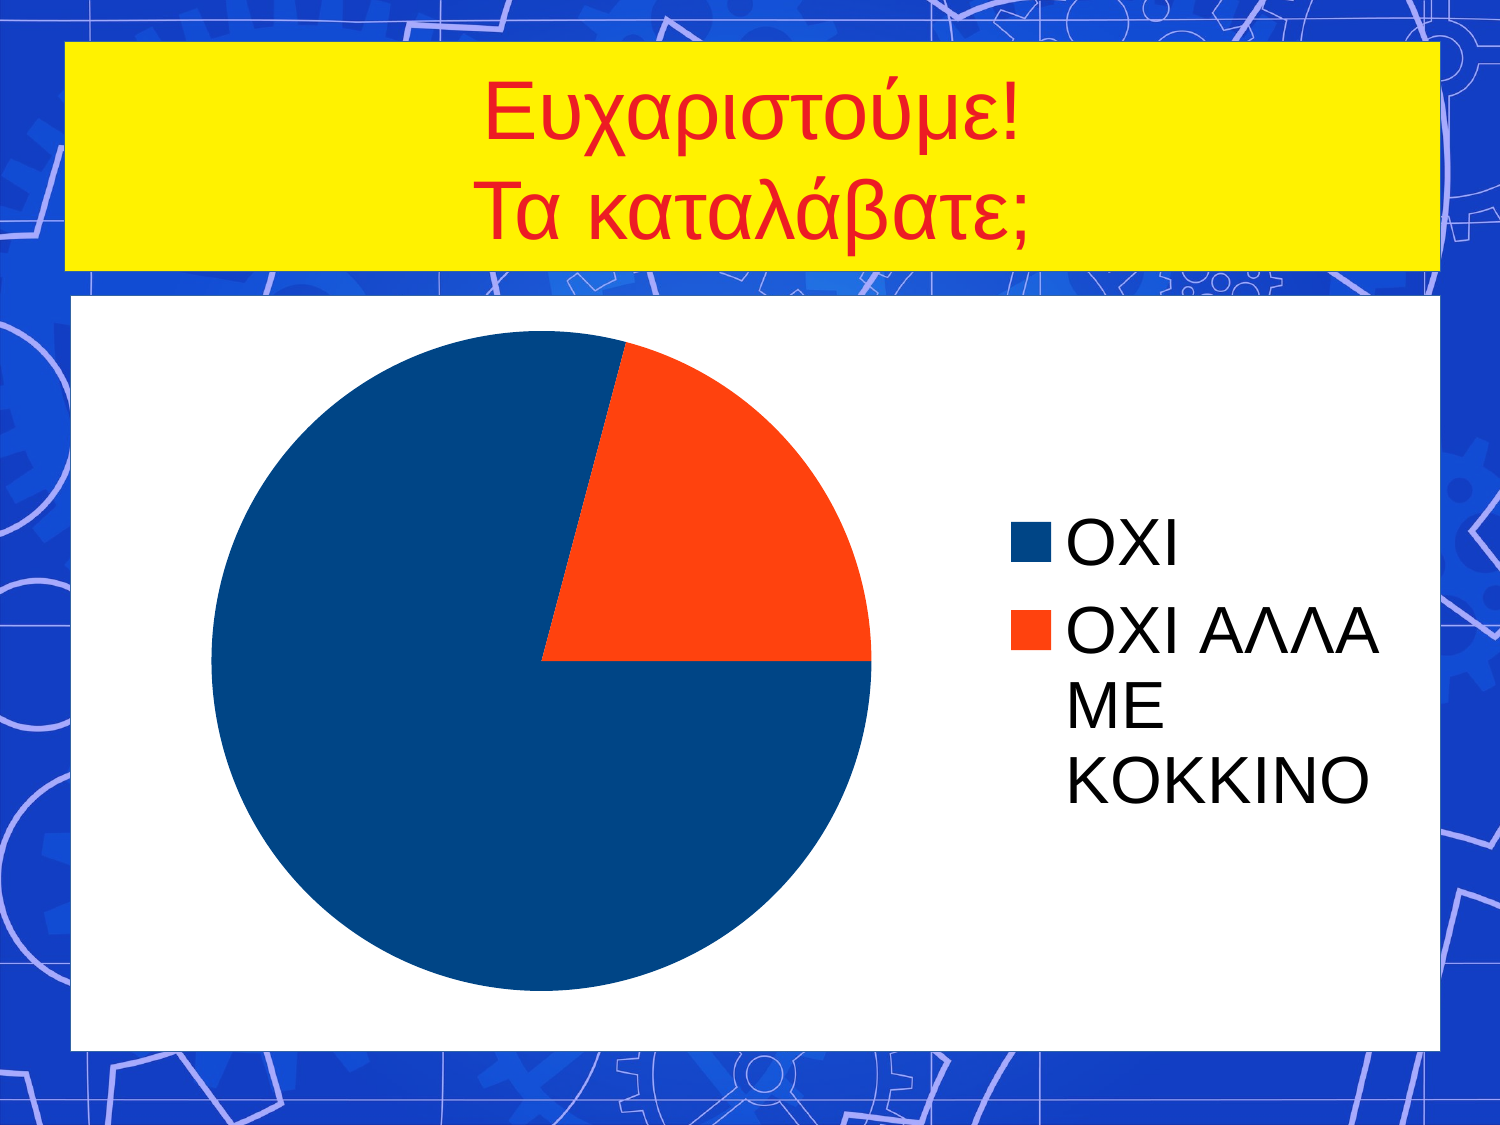

Ευχαριστούμε!
Τα καταλάβατε;

### Chart

| Category |  |
|---|---|
| ΟΧΙ | 9.1 |
| ΟΧΙ ΑΛΛΑ ΜΕ ΚΟΚΚΙΝΟ | 2.4 |